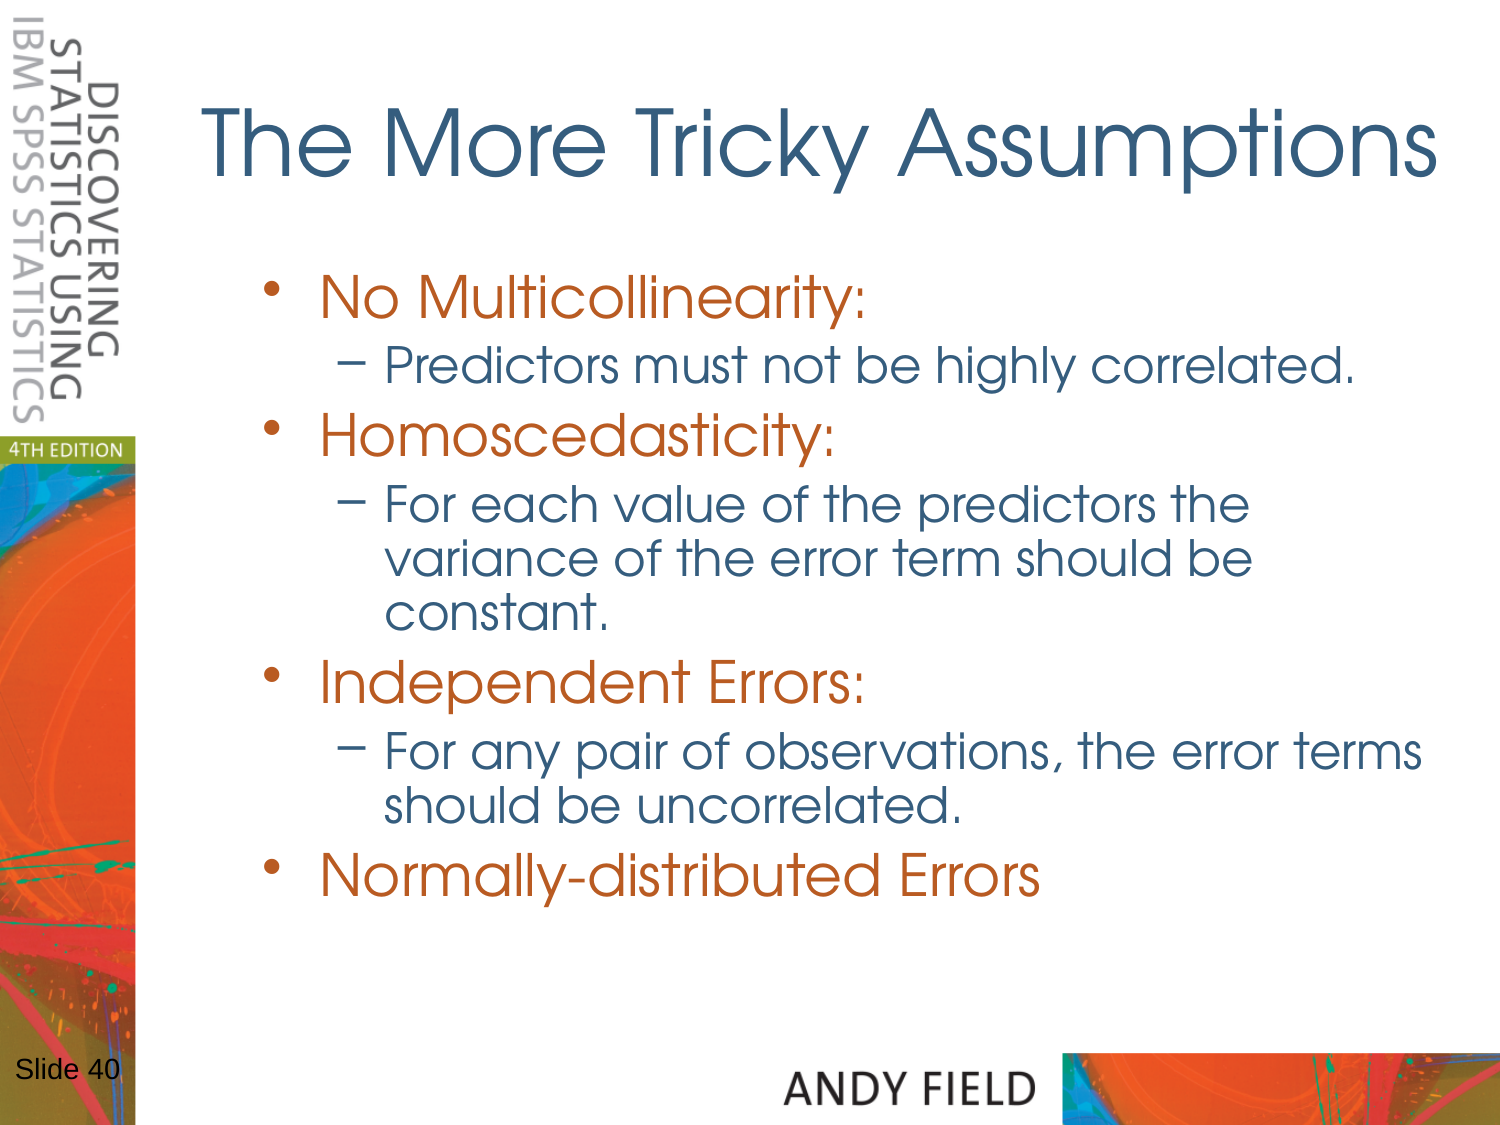

# The More Tricky Assumptions
No Multicollinearity:
Predictors must not be highly correlated.
Homoscedasticity:
For each value of the predictors the variance of the error term should be constant.
Independent Errors:
For any pair of observations, the error terms should be uncorrelated.
Normally-distributed Errors
Slide 40